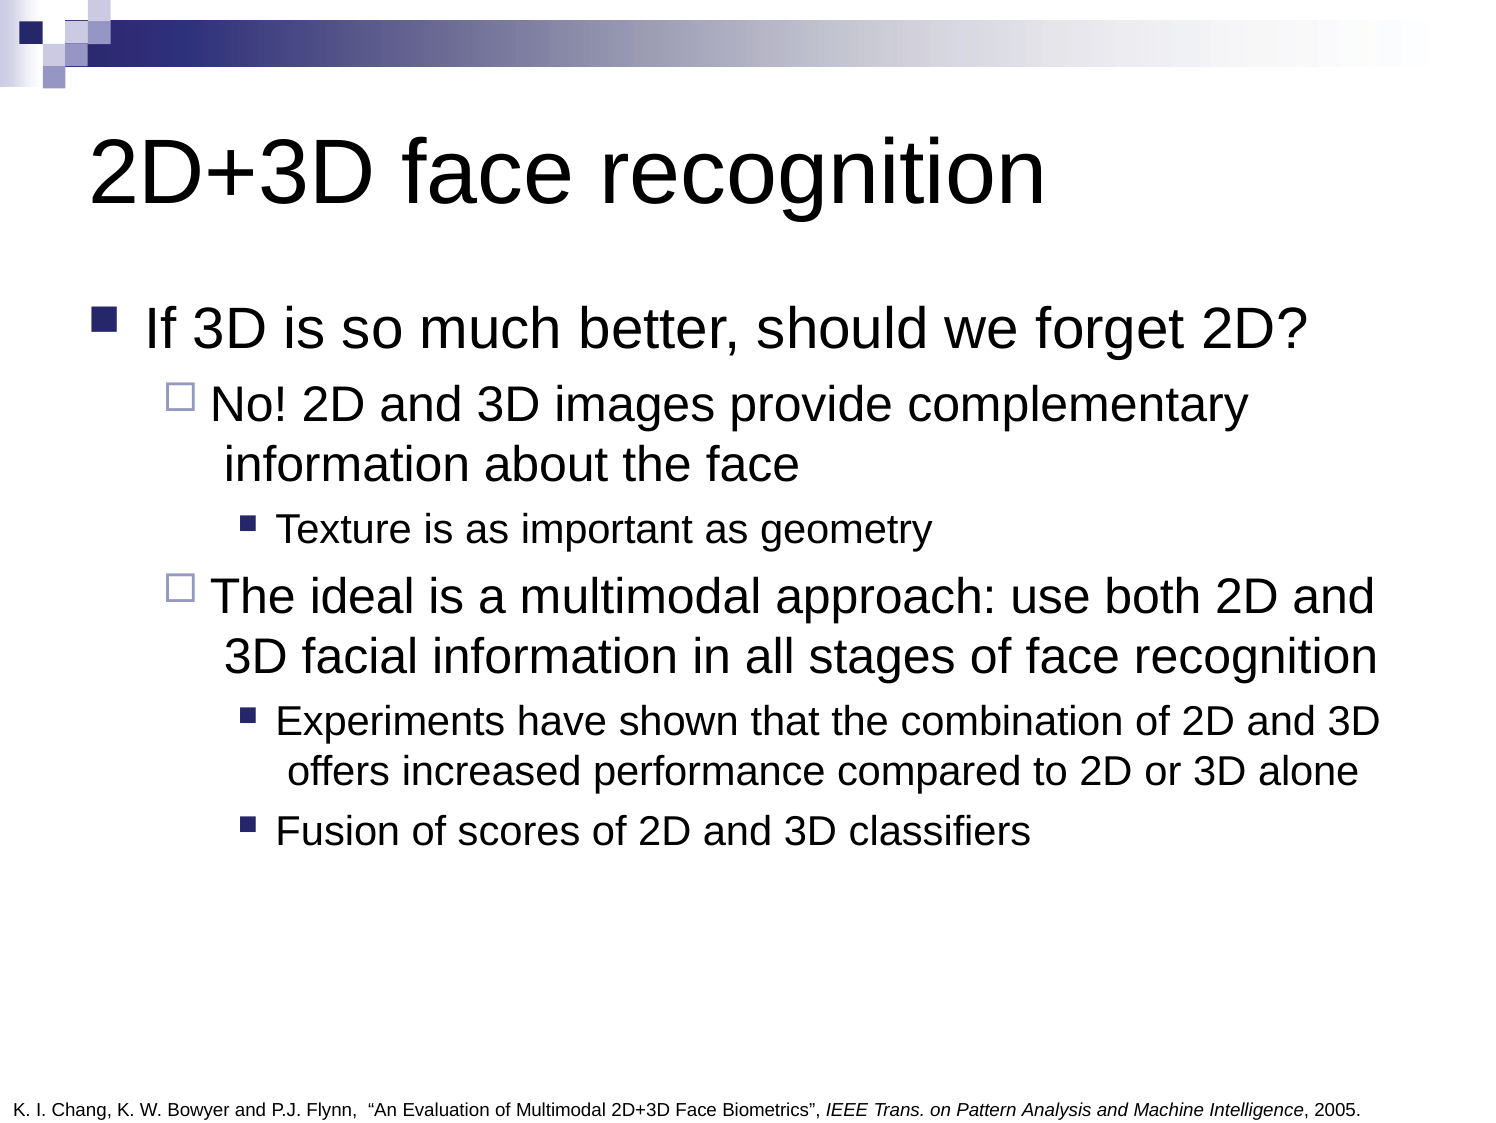

# 2D+3D face recognition
If 3D is so much better, should we forget 2D?
No! 2D and 3D images provide complementary  information about the face
Texture is as important as geometry
The ideal is a multimodal approach: use both 2D and  3D facial information in all stages of face recognition
Experiments have shown that the combination of 2D and 3D  offers increased performance compared to 2D or 3D alone
Fusion of scores of 2D and 3D classifiers
K. I. Chang, K. W. Bowyer and P.J. Flynn, “An Evaluation of Multimodal 2D+3D Face Biometrics”, IEEE Trans. on Pattern Analysis and Machine Intelligence, 2005.